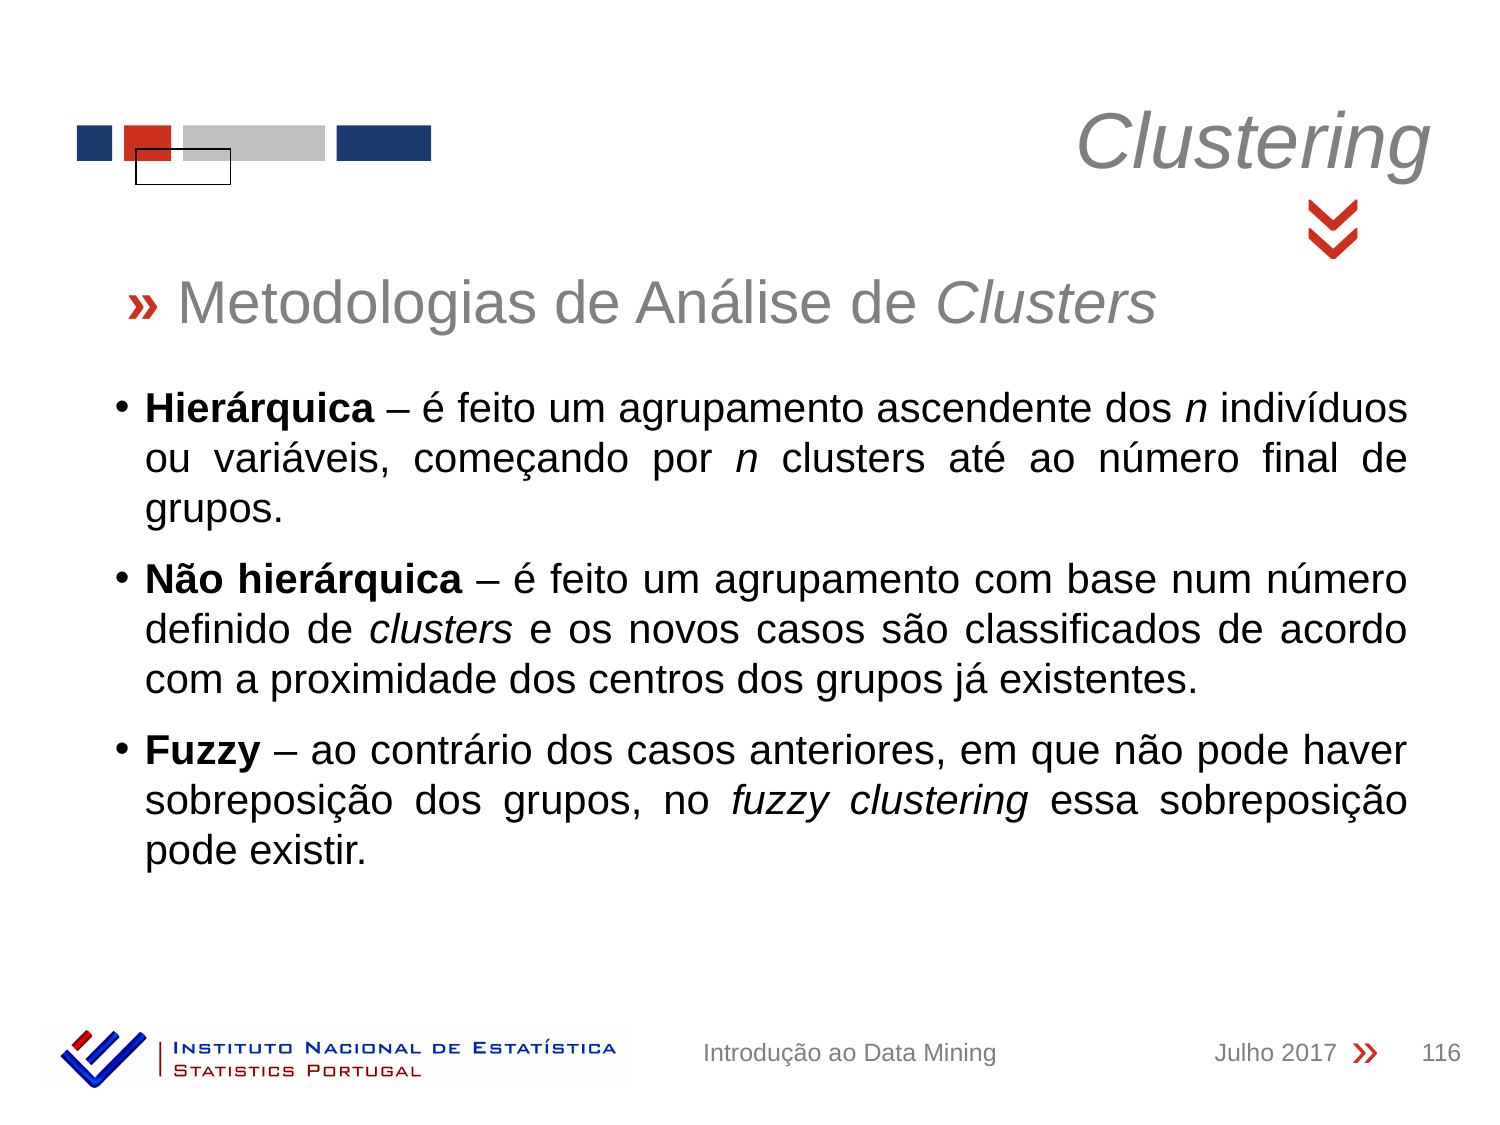

Clustering
«
» Metodologias de Análise de Clusters
Hierárquica – é feito um agrupamento ascendente dos n indivíduos ou variáveis, começando por n clusters até ao número final de grupos.
Não hierárquica – é feito um agrupamento com base num número definido de clusters e os novos casos são classificados de acordo com a proximidade dos centros dos grupos já existentes.
Fuzzy – ao contrário dos casos anteriores, em que não pode haver sobreposição dos grupos, no fuzzy clustering essa sobreposição pode existir.
Introdução ao Data Mining
Julho 2017
116
«